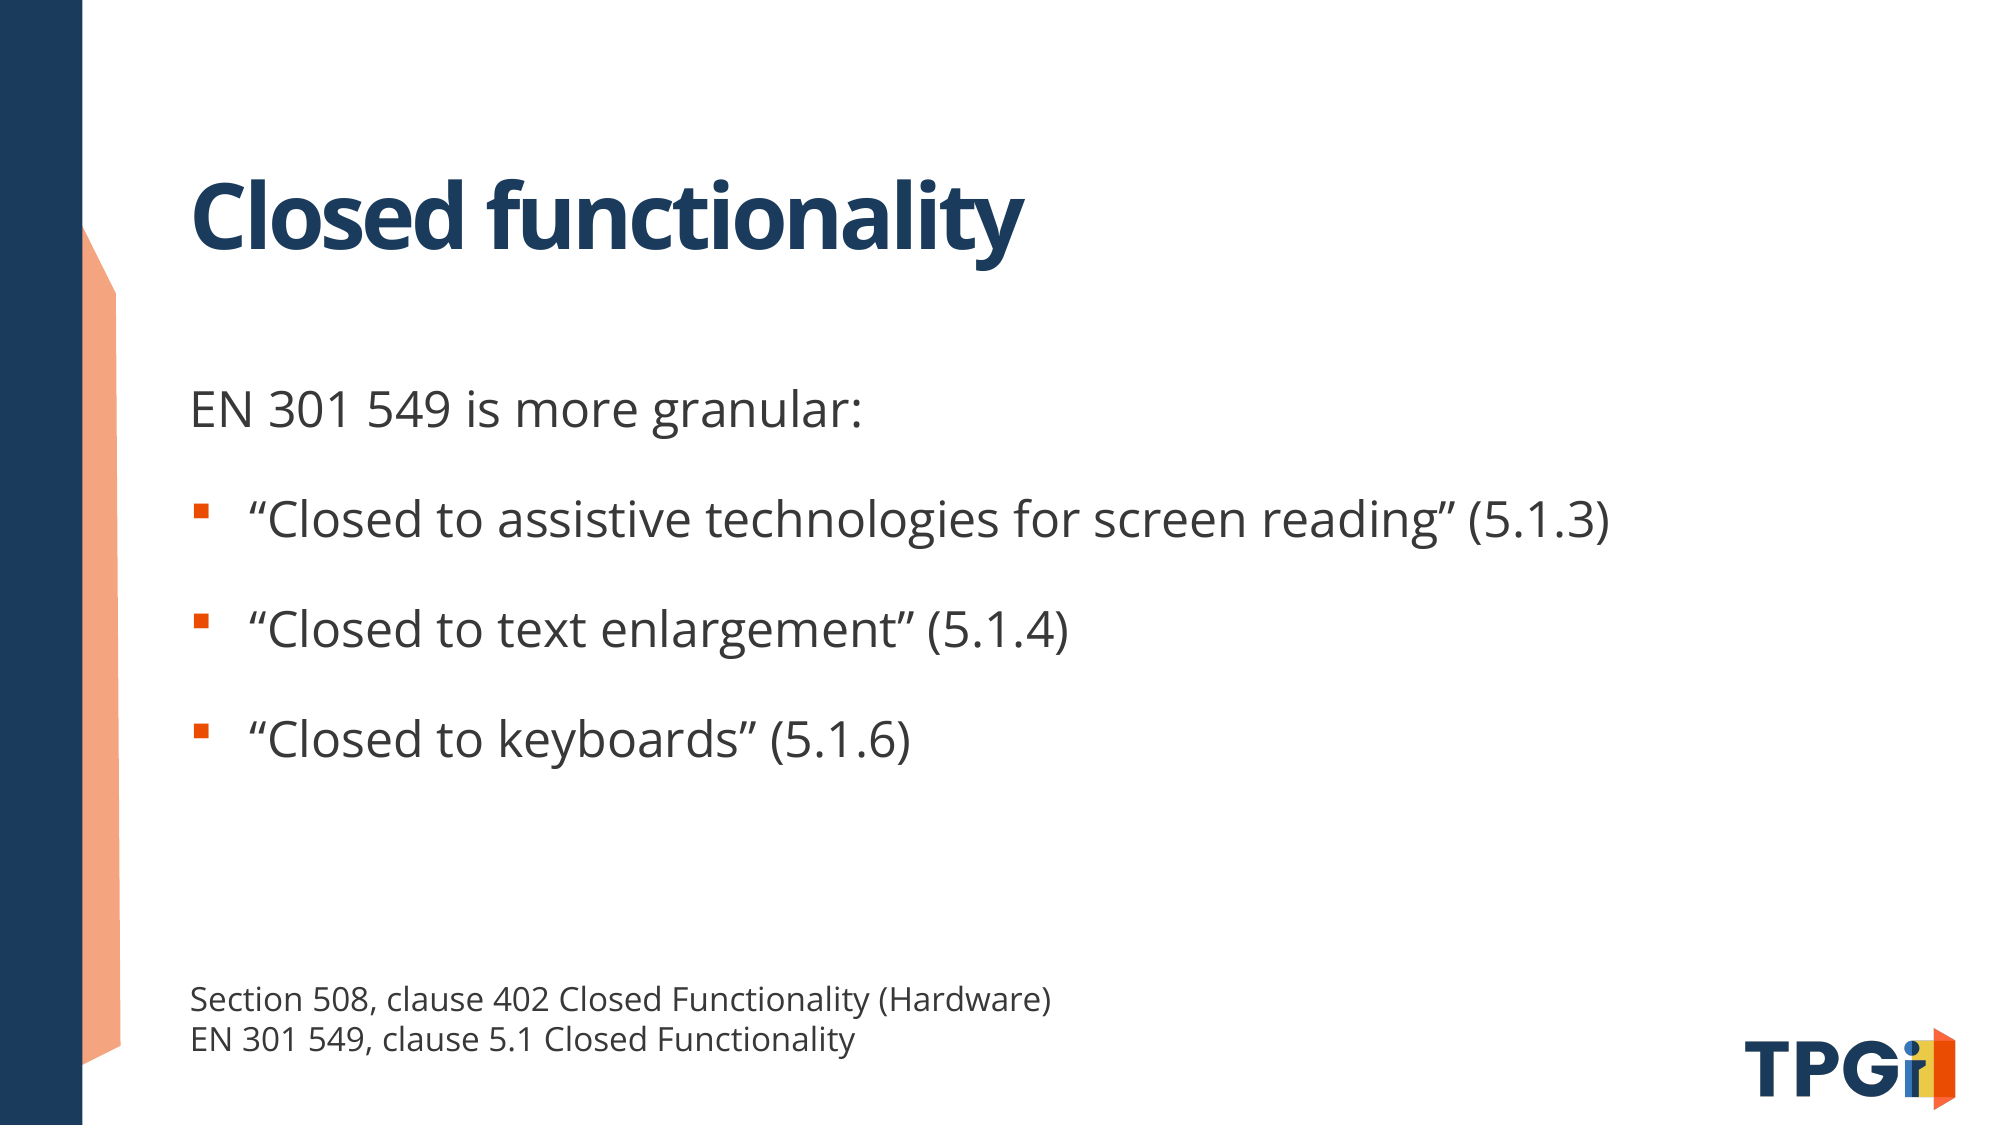

# Closed functionality
EN 301 549 is more granular:
“Closed to assistive technologies for screen reading” (5.1.3)
“Closed to text enlargement” (5.1.4)
“Closed to keyboards” (5.1.6)
Section 508, clause 402 Closed Functionality (Hardware)
EN 301 549, clause 5.1 Closed Functionality